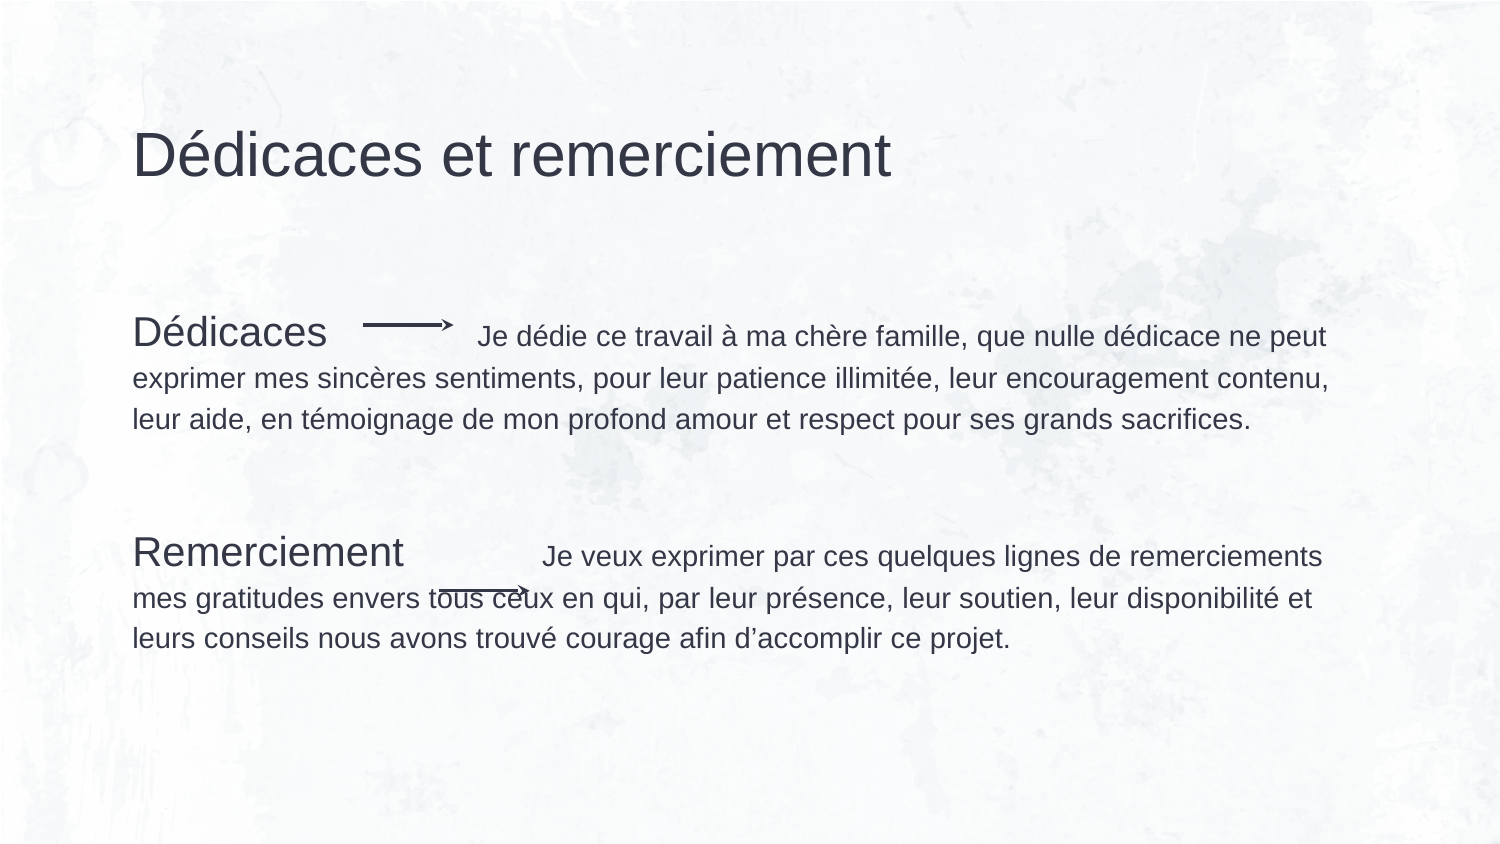

# Dédicaces et remerciement

Dédicaces             Je dédie ce travail à ma chère famille, que nulle dédicace ne peut exprimer mes sincères sentiments, pour leur patience illimitée, leur encouragement contenu, leur aide, en témoignage de mon profond amour et respect pour ses grands sacrifices.

Remerciement            Je veux exprimer par ces quelques lignes de remerciements mes gratitudes envers tous ceux en qui, par leur présence, leur soutien, leur disponibilité et leurs conseils nous avons trouvé courage afin d’accomplir ce projet.